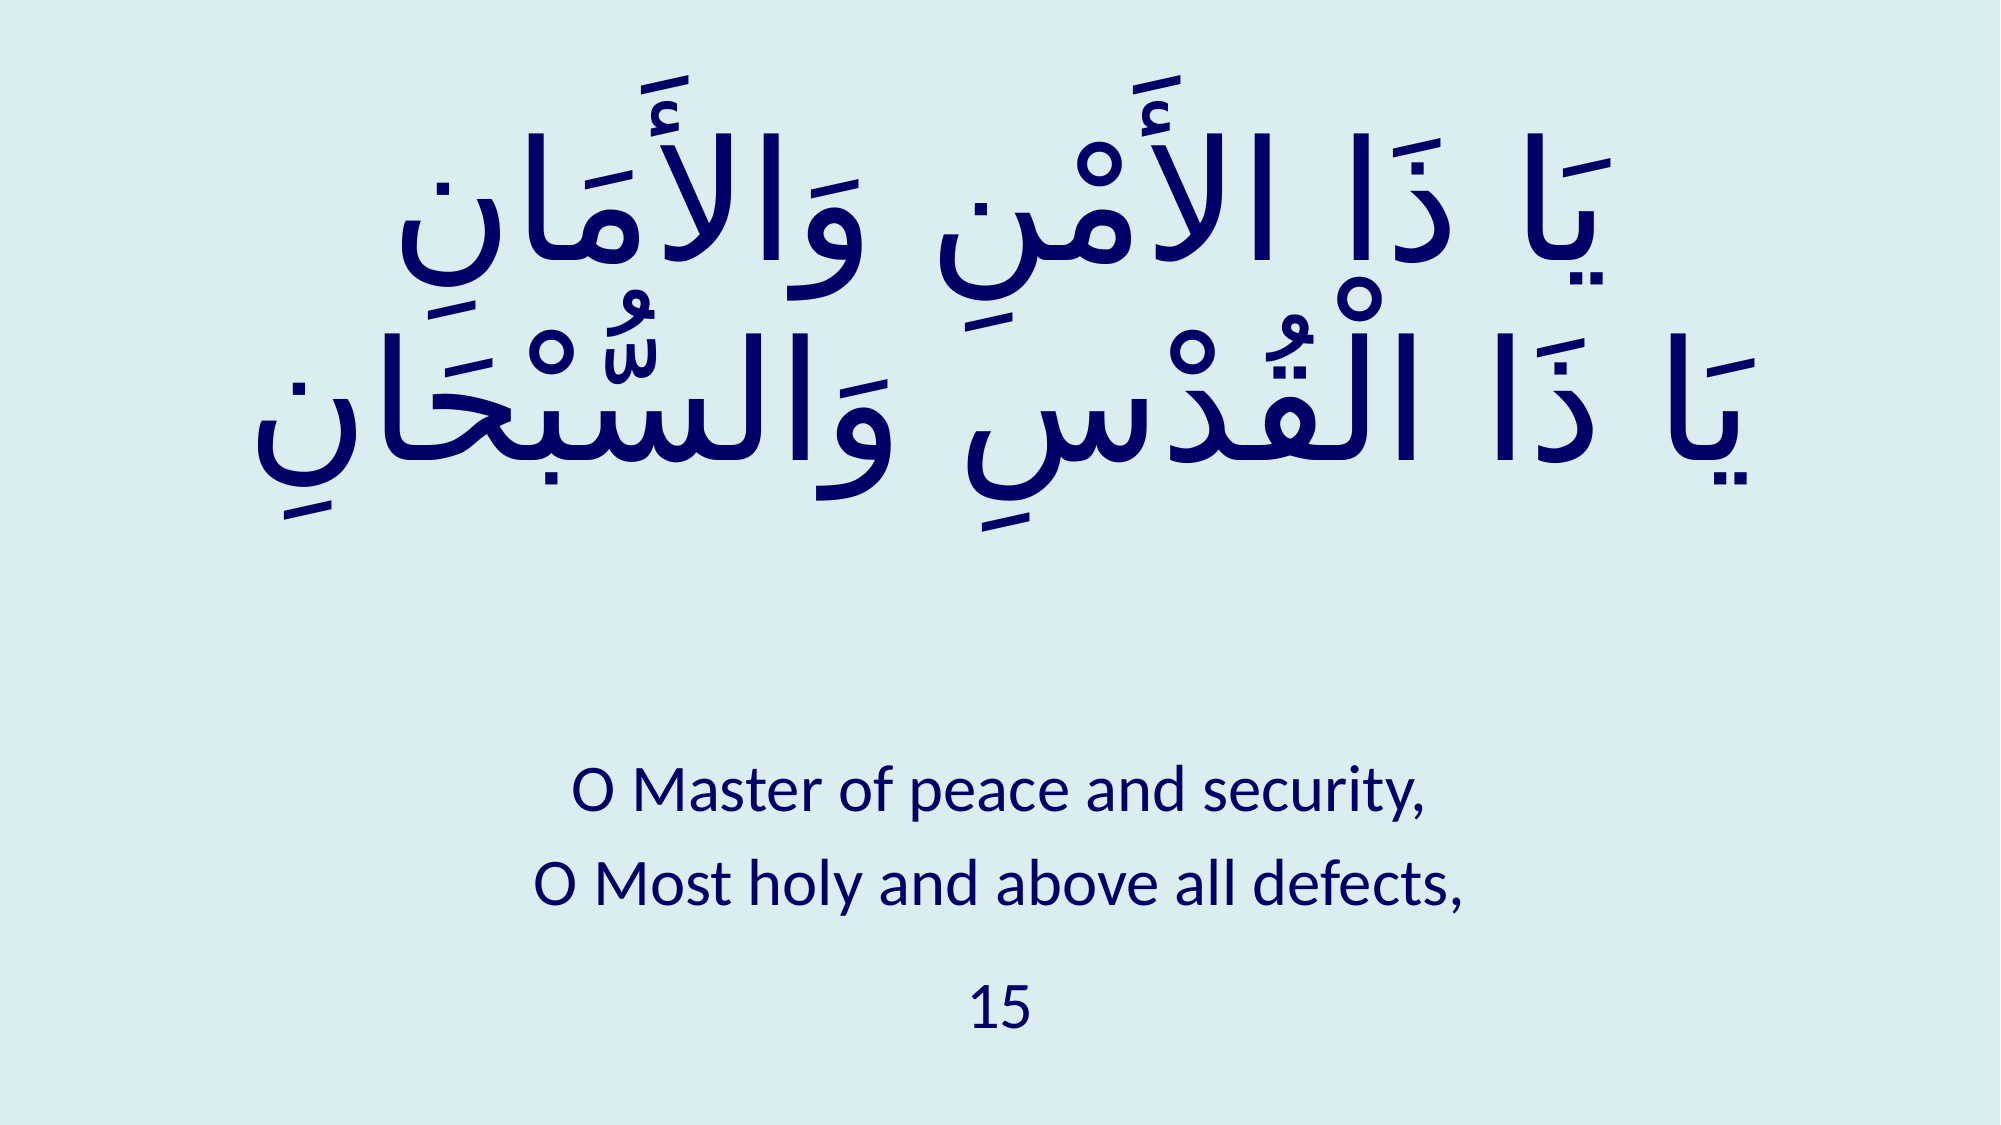

# يَا ذَا الأَمْنِ وَالأَمَانِ يَا ذَا الْقُدْسِ وَالسُّبْحَانِ
O Master of peace and security,
O Most holy and above all defects,
15